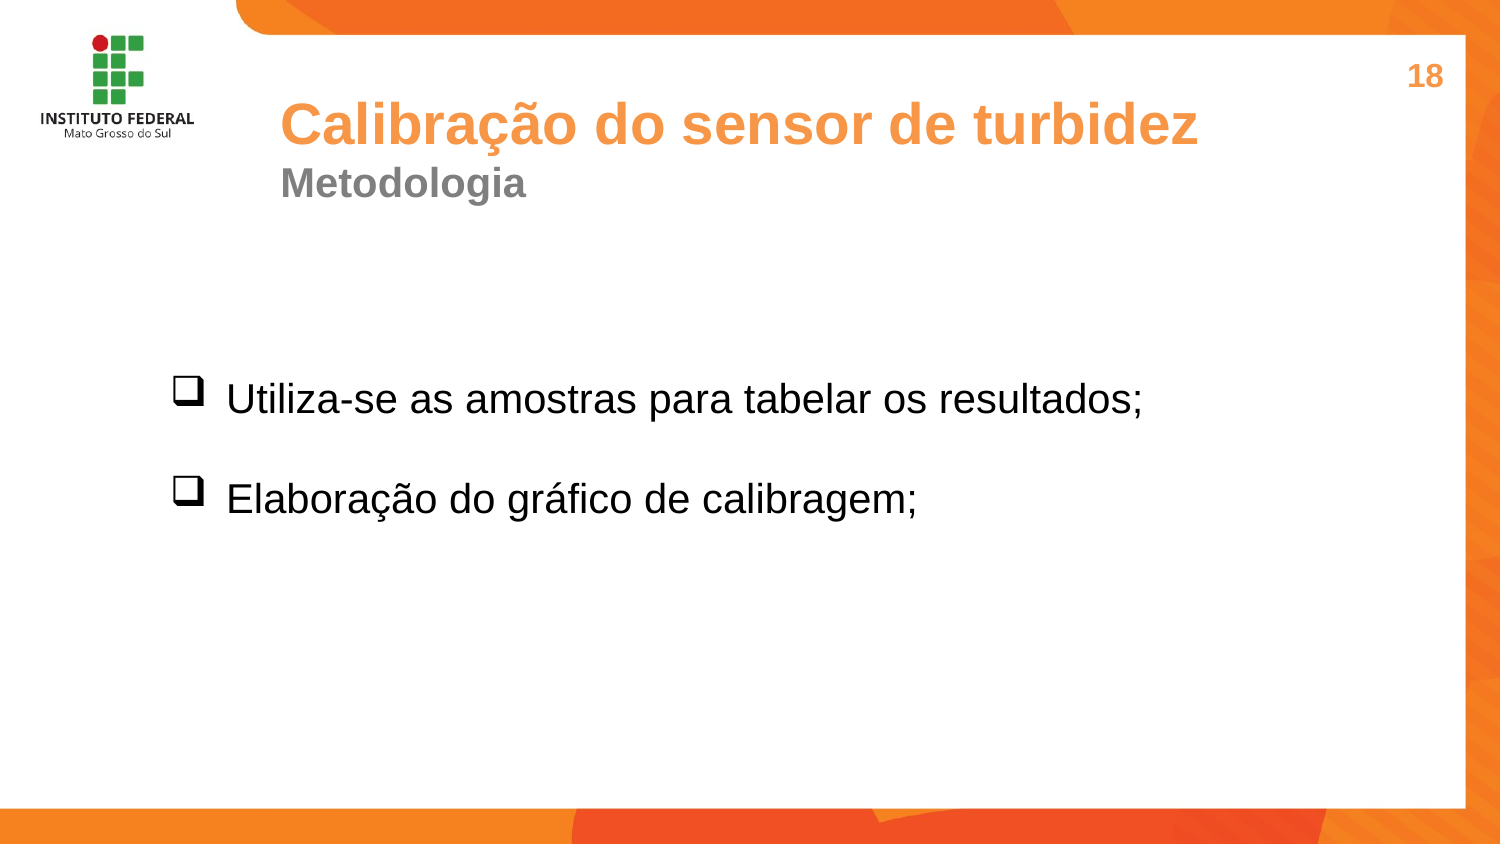

18
Calibração do sensor de turbidez
Metodologia

Utiliza-se as amostras para tabelar os resultados;

Elaboração do gráfico de calibragem;